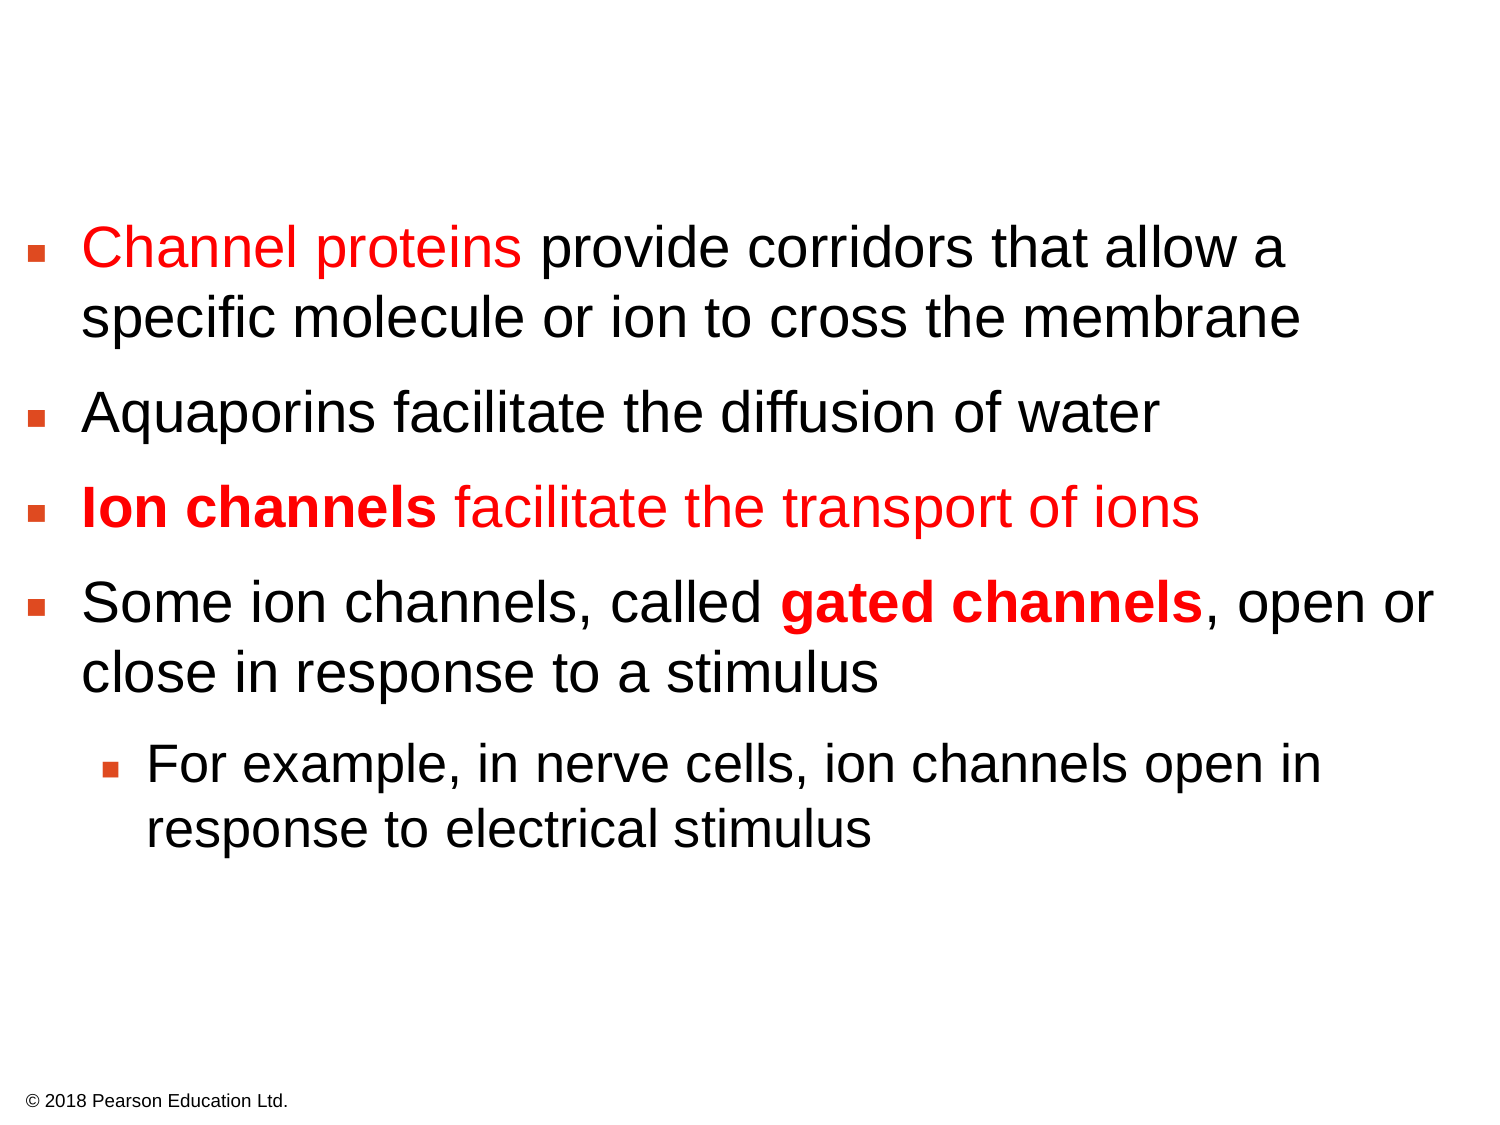

Channel proteins provide corridors that allow a specific molecule or ion to cross the membrane
Aquaporins facilitate the diffusion of water
Ion channels facilitate the transport of ions
Some ion channels, called gated channels, open or close in response to a stimulus
For example, in nerve cells, ion channels open in response to electrical stimulus
© 2018 Pearson Education Ltd.